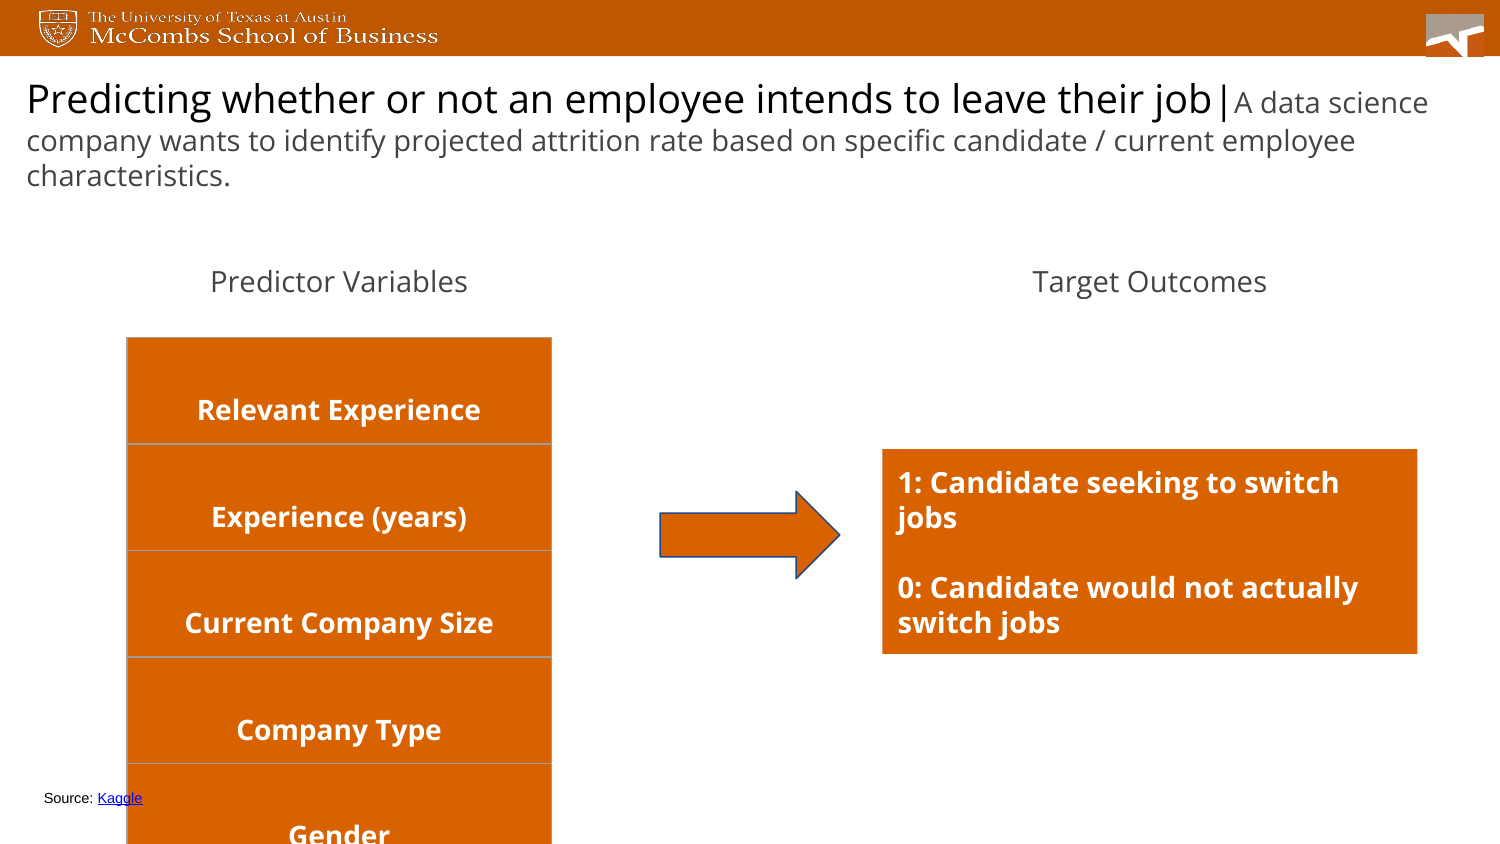

Predicting whether or not an employee intends to leave their job|A data science company wants to identify projected attrition rate based on specific candidate / current employee characteristics.
Predictor Variables
Target Outcomes
| Relevant Experience |
| --- |
| Experience (years) |
| Current Company Size |
| Company Type |
| Gender |
| Education Level |
1: Candidate seeking to switch jobs

0: Candidate would not actually switch jobs

Source: Kaggle